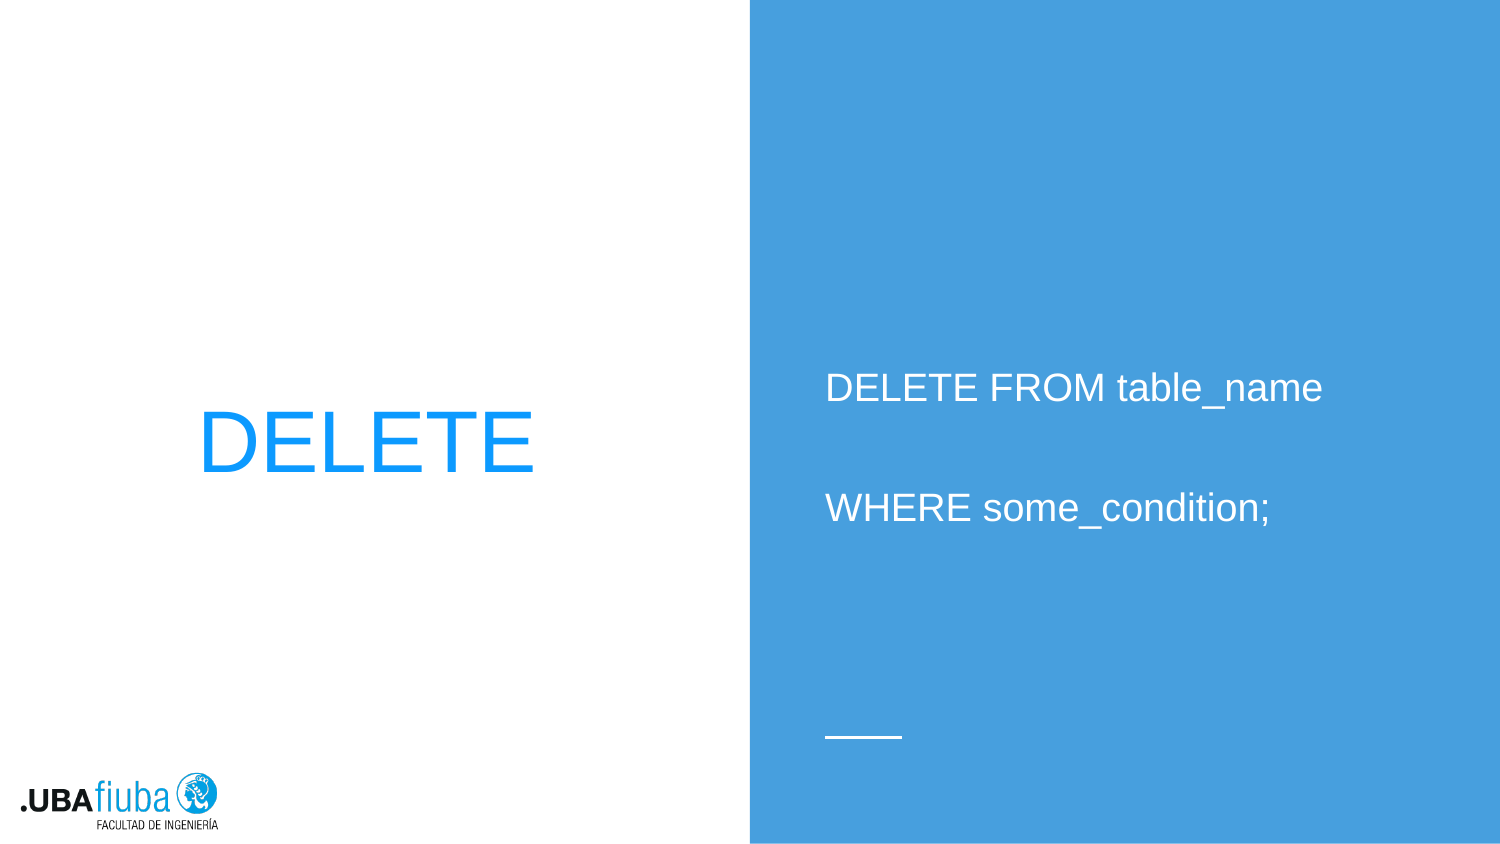

DELETE FROM table_name
WHERE some_condition;
# DELETE